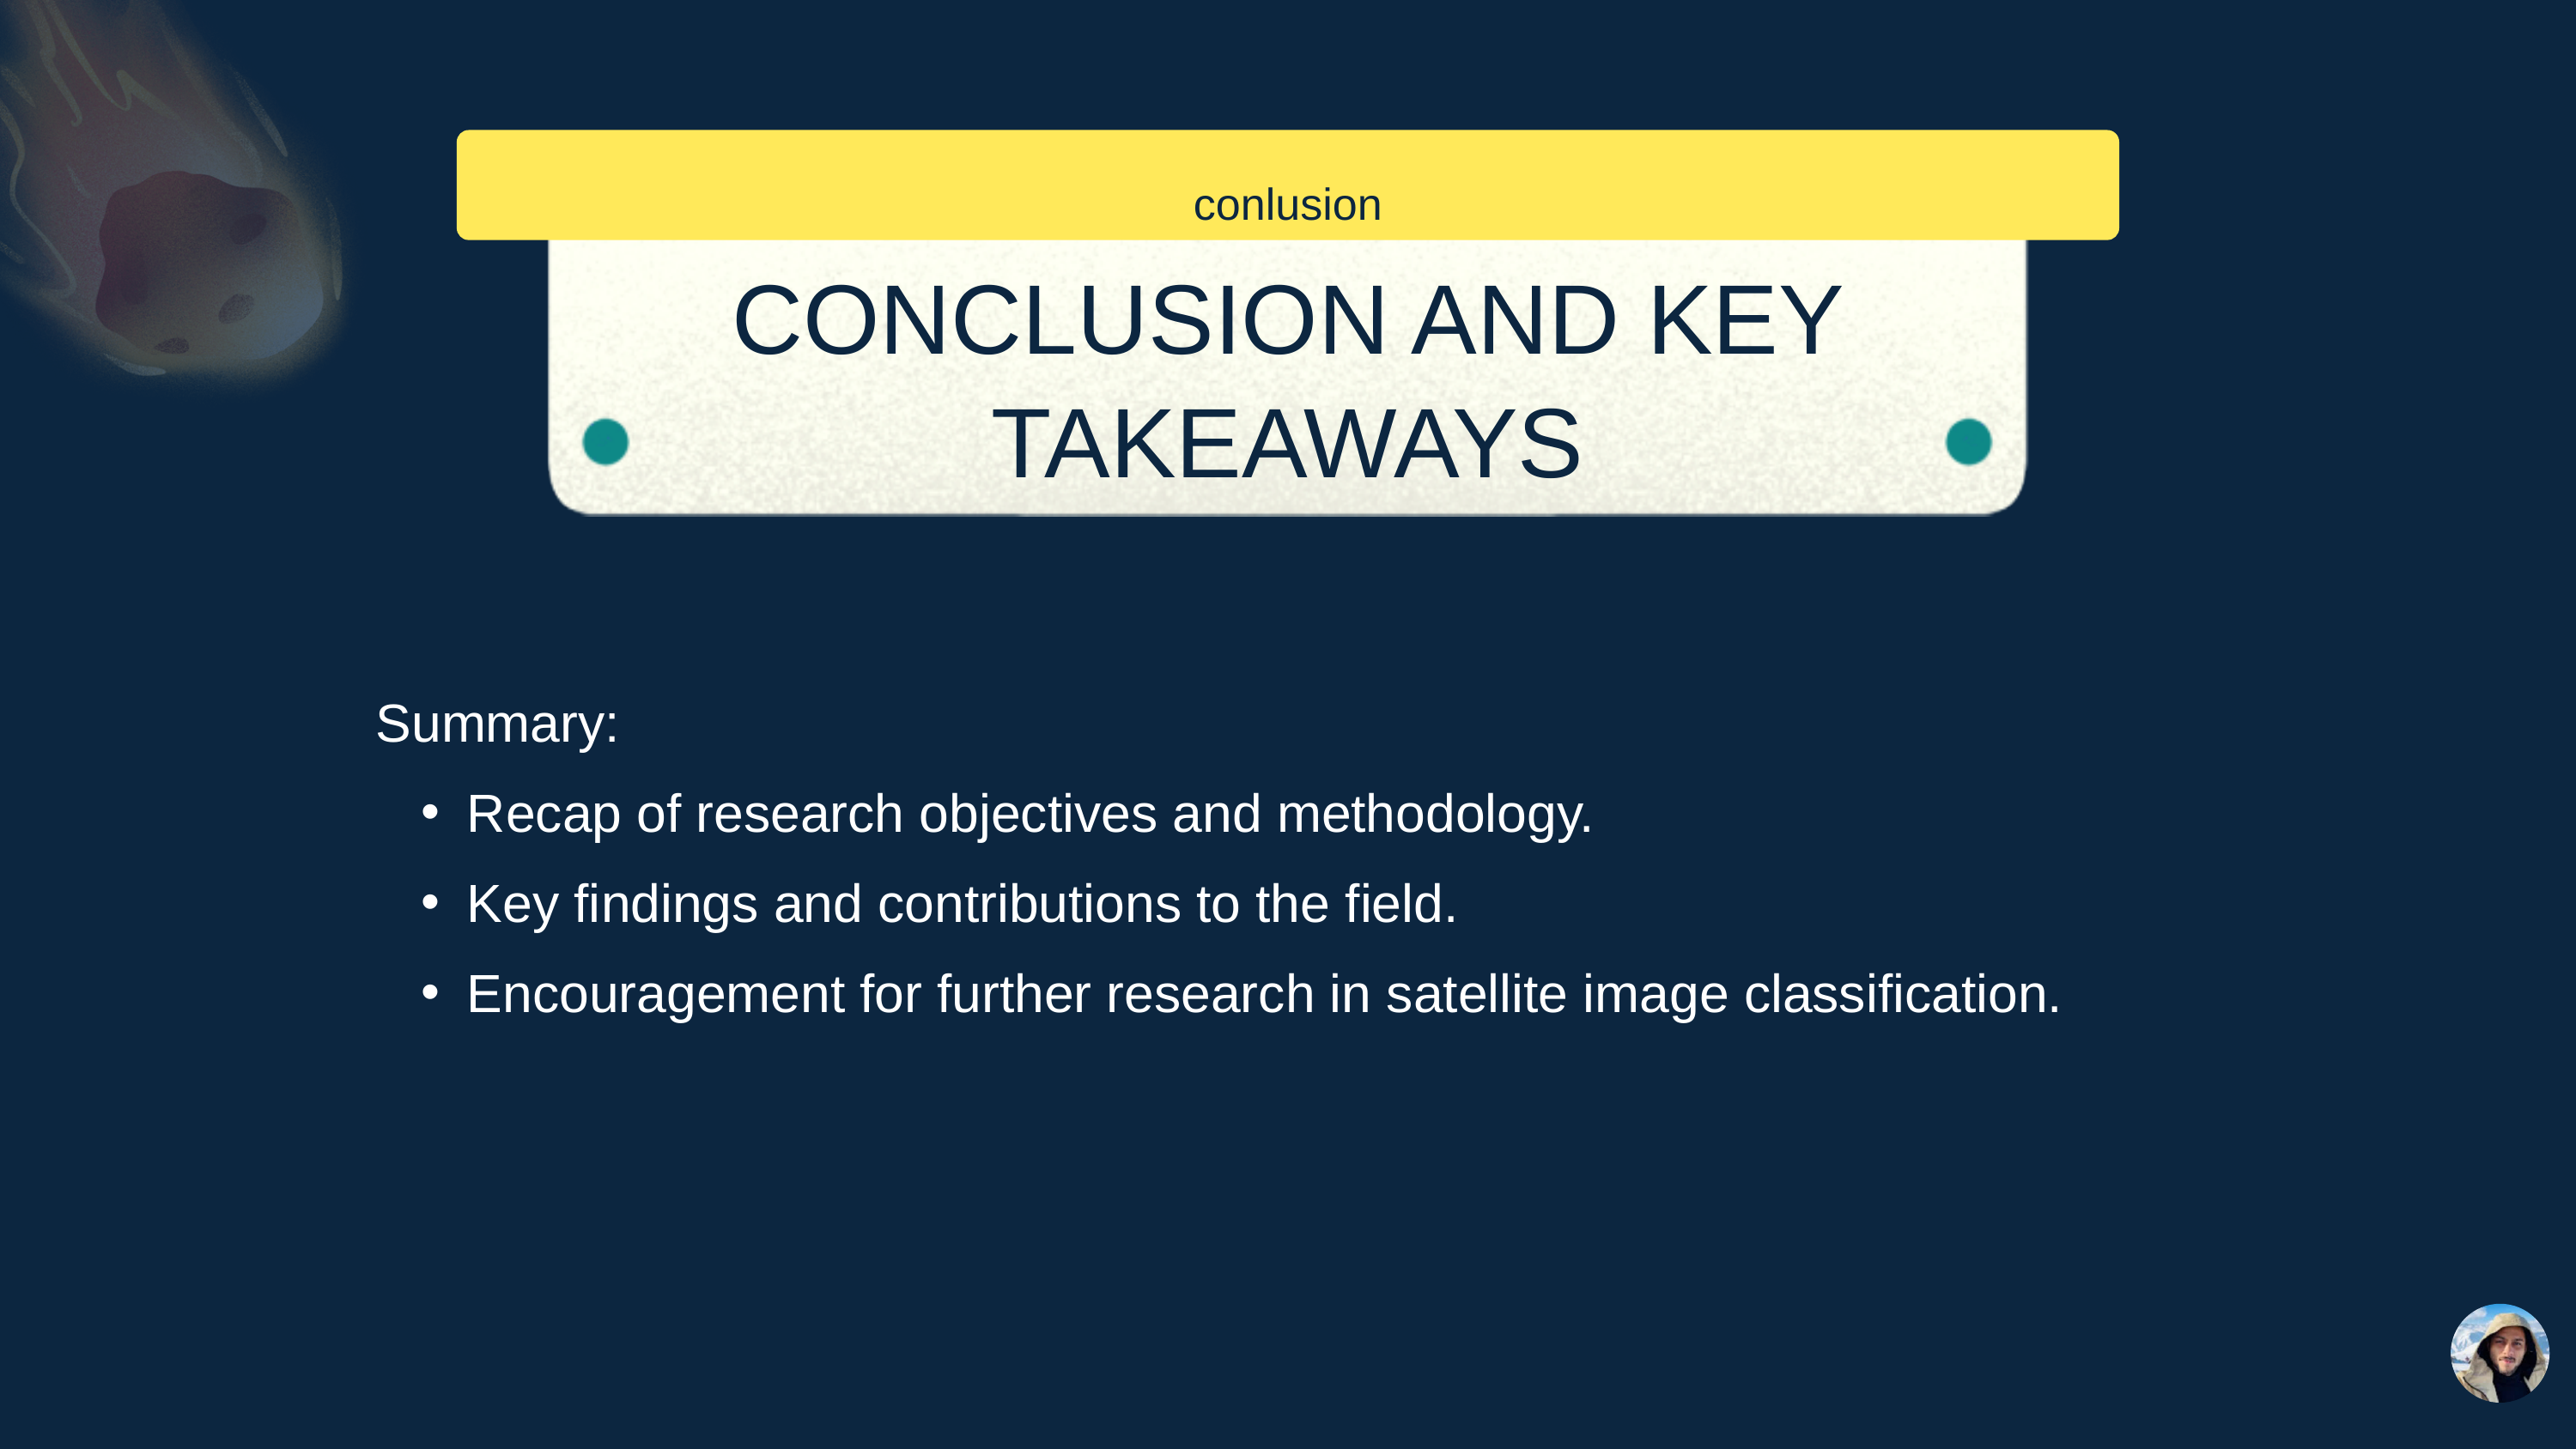

conlusion
CONCLUSION AND KEY TAKEAWAYS
Summary:
Recap of research objectives and methodology.
Key findings and contributions to the field.
Encouragement for further research in satellite image classification.